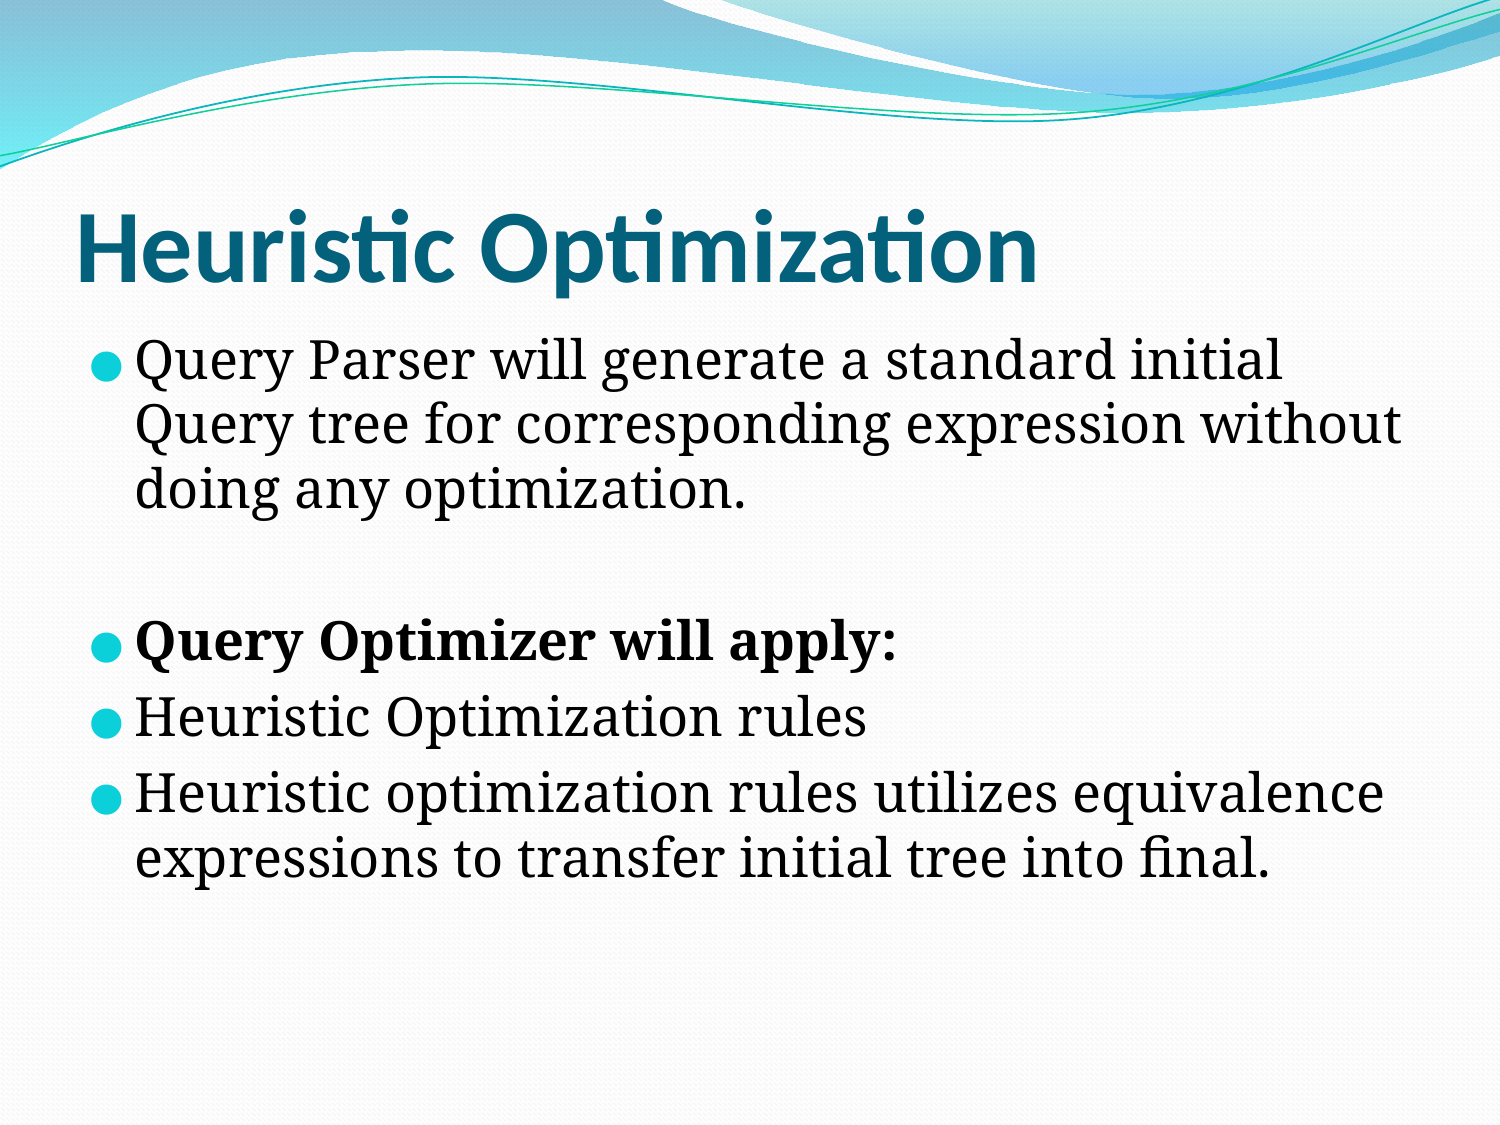

# Heuristic Optimization
Query Parser will generate a standard initial Query tree for corresponding expression without doing any optimization.

Query Optimizer will apply:
Heuristic Optimization rules
Heuristic optimization rules utilizes equivalence expressions to transfer initial tree into final.